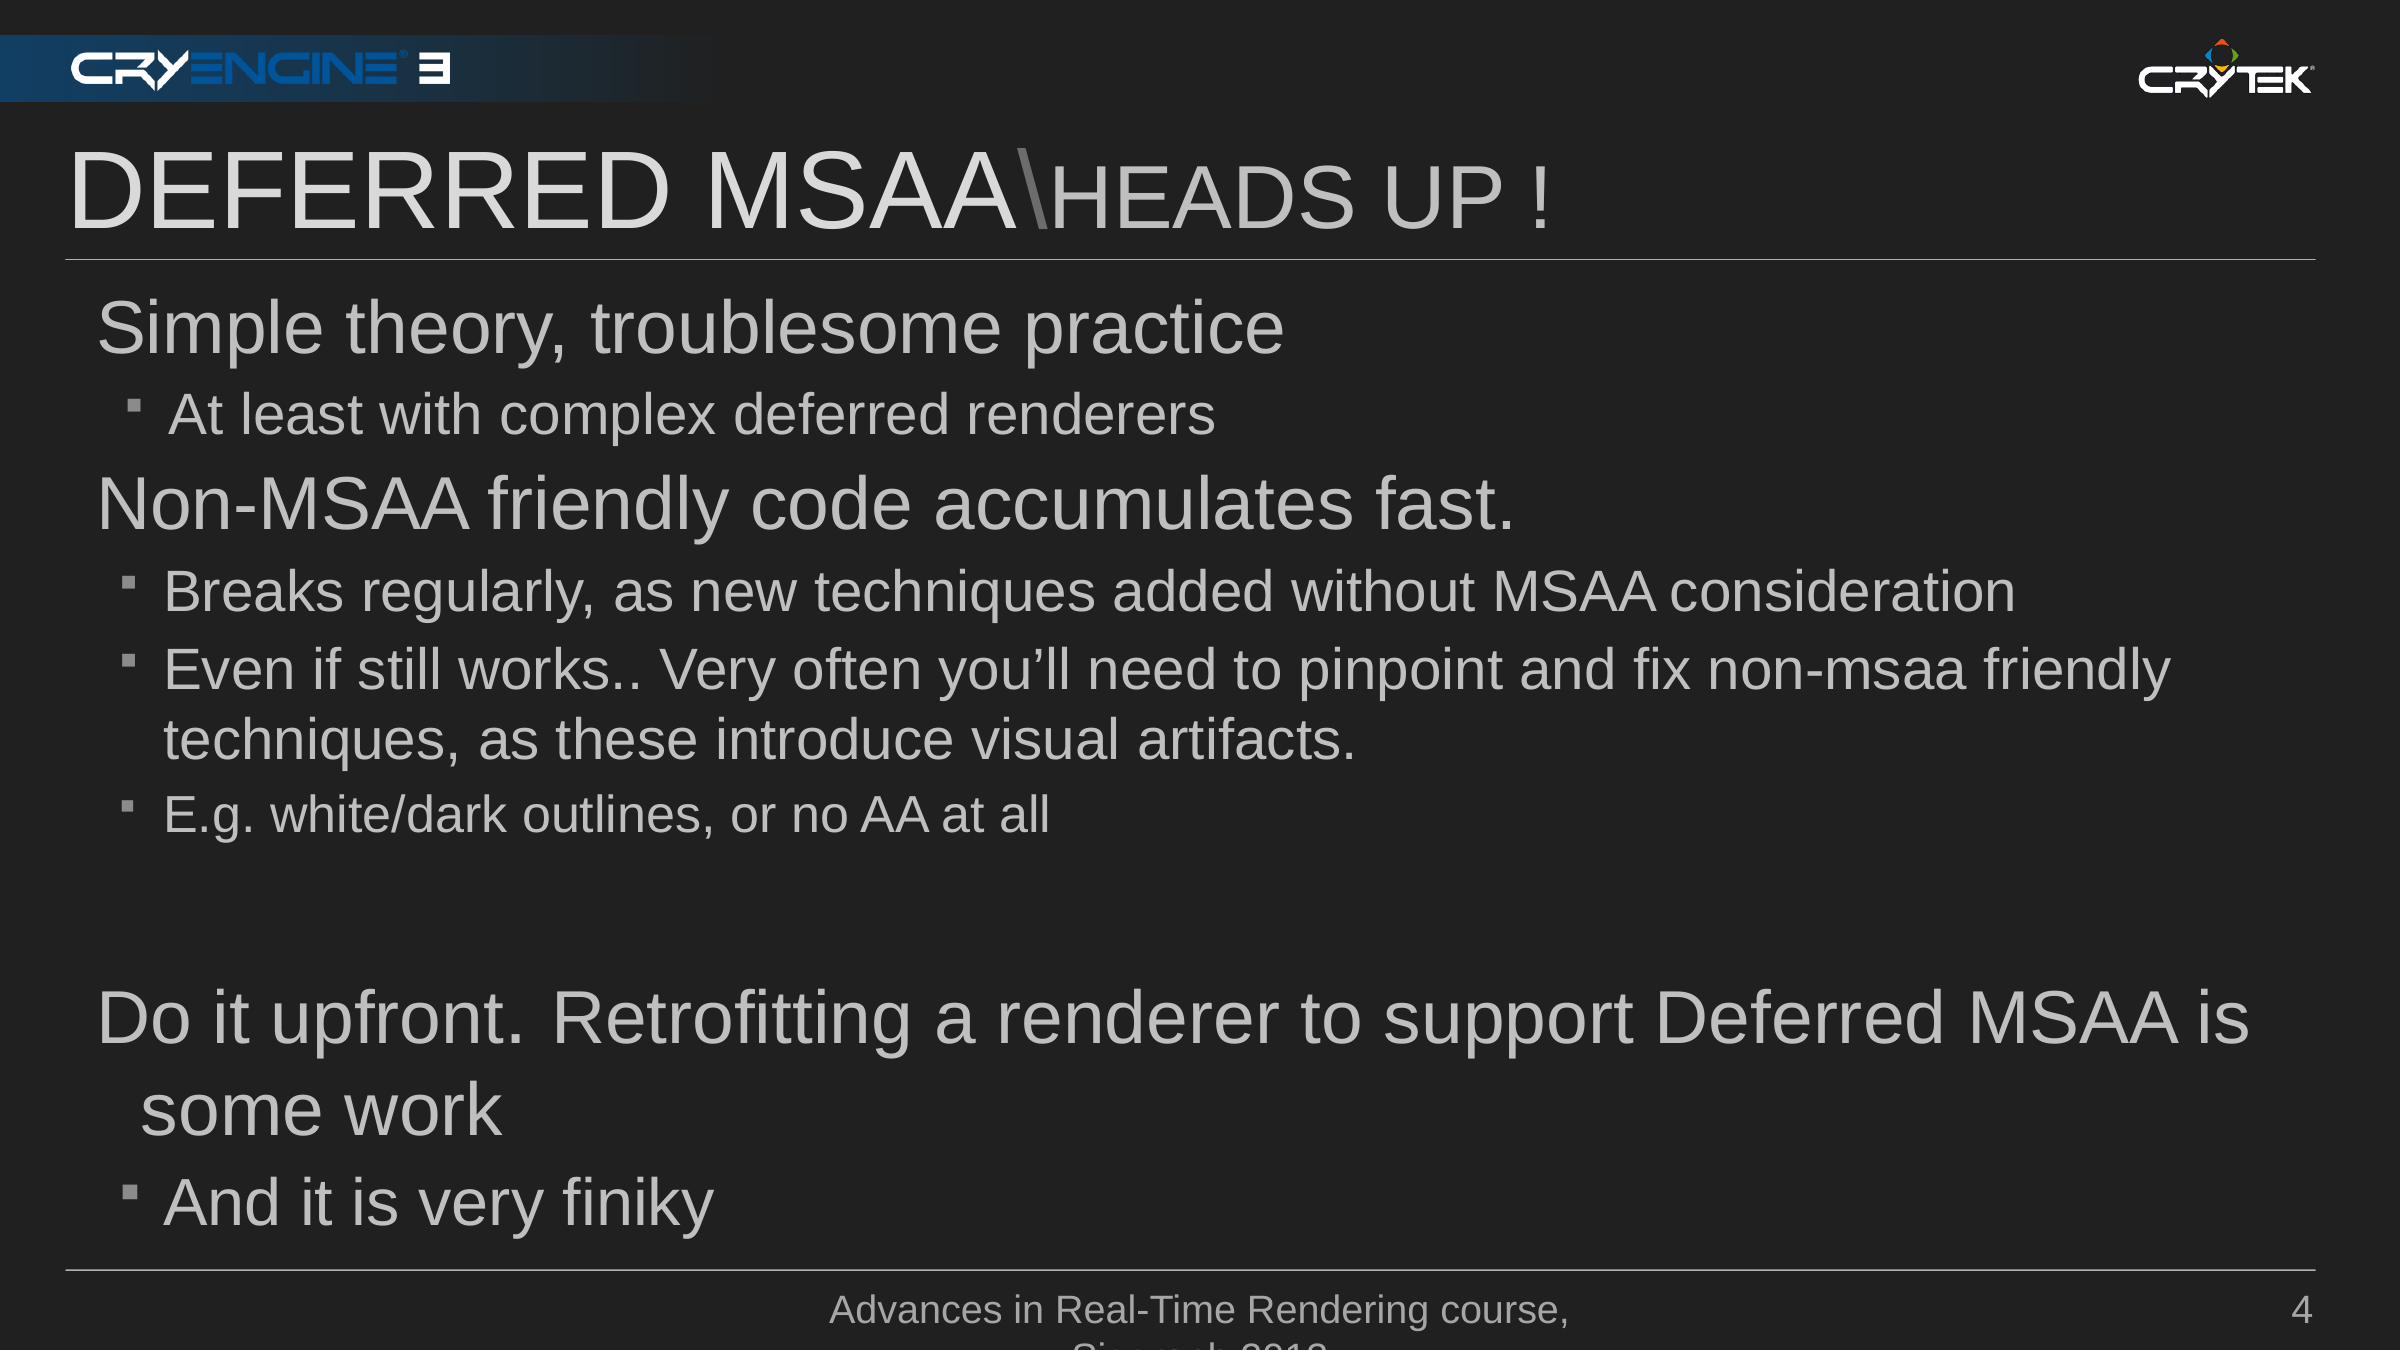

Deferred msaa\Heads up !
Simple theory, troublesome practice
At least with complex deferred renderers
Non-MSAA friendly code accumulates fast.
Breaks regularly, as new techniques added without MSAA consideration
Even if still works.. Very often you’ll need to pinpoint and fix non-msaa friendly techniques, as these introduce visual artifacts.
E.g. white/dark outlines, or no AA at all

Do it upfront. Retrofitting a renderer to support Deferred MSAA is some work
And it is very finiky